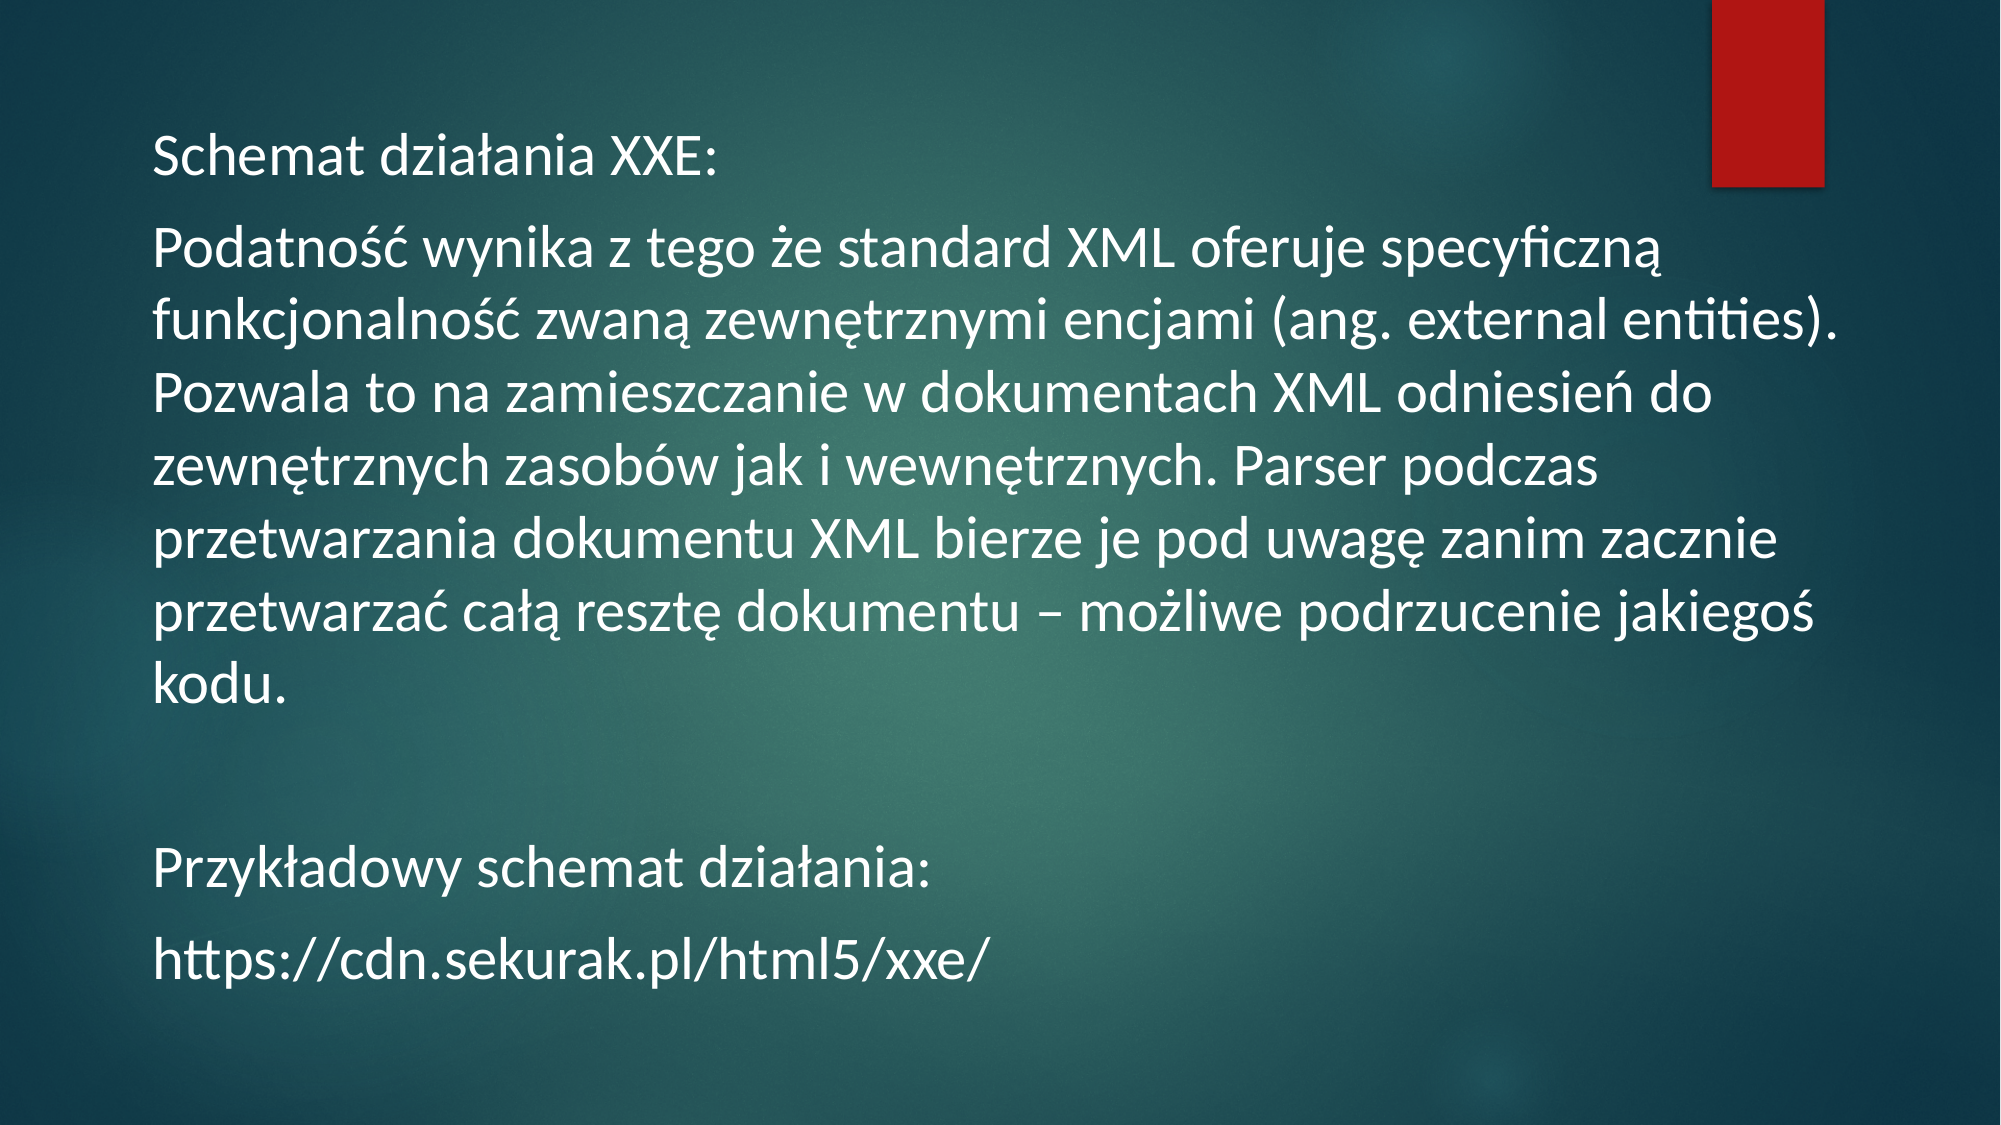

Schemat działania XXE:
Podatność wynika z tego że standard XML oferuje specyficzną funkcjonalność zwaną zewnętrznymi encjami (ang. external entities). Pozwala to na zamieszczanie w dokumentach XML odniesień do zewnętrznych zasobów jak i wewnętrznych. Parser podczas przetwarzania dokumentu XML bierze je pod uwagę zanim zacznie przetwarzać całą resztę dokumentu – możliwe podrzucenie jakiegoś kodu.

Przykładowy schemat działania:
https://cdn.sekurak.pl/html5/xxe/